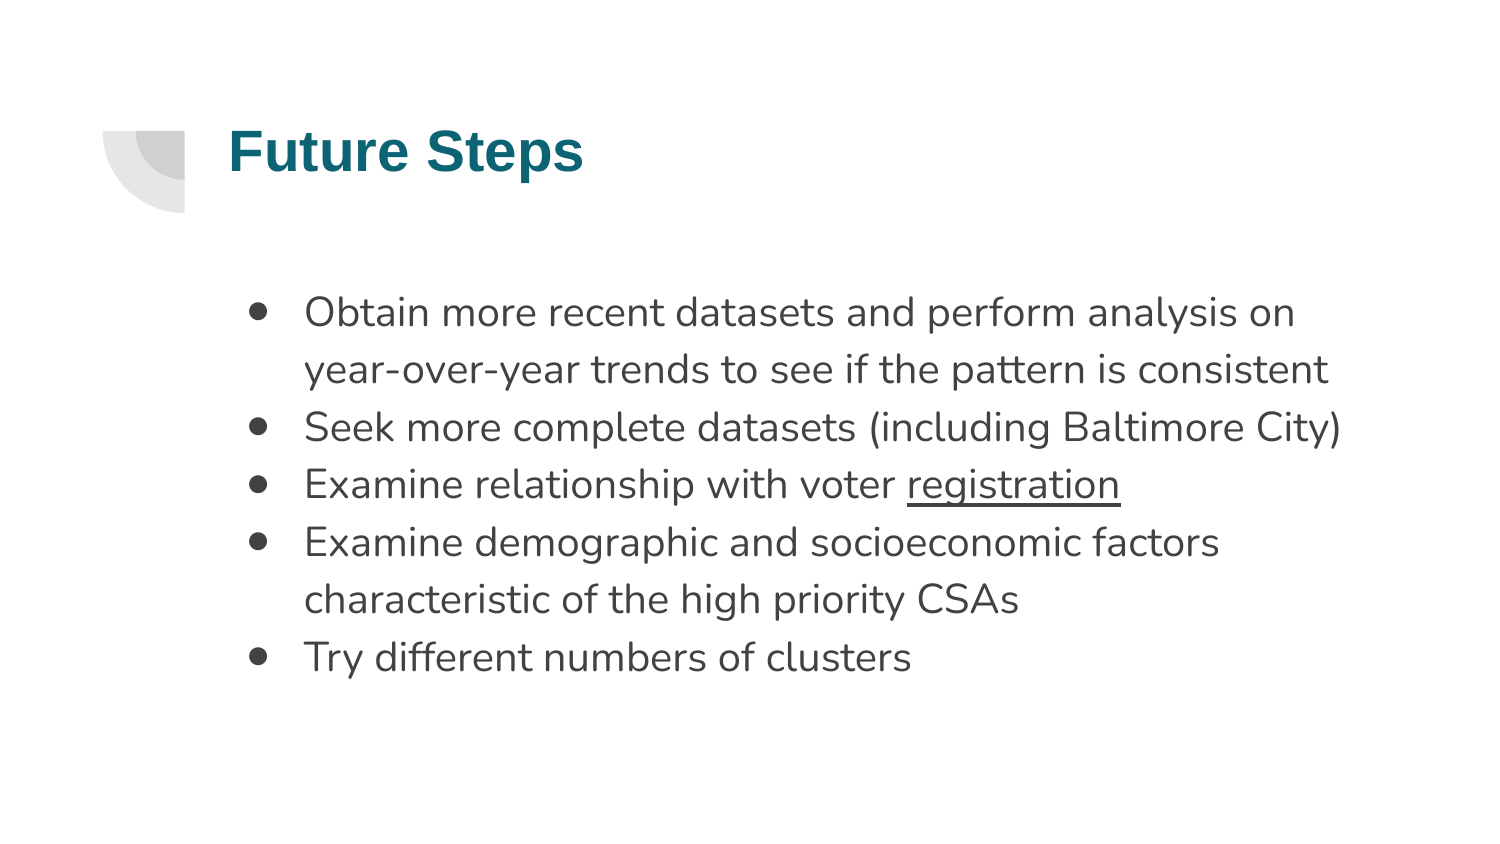

# Future Steps
Obtain more recent datasets and perform analysis on year-over-year trends to see if the pattern is consistent
Seek more complete datasets (including Baltimore City)
Examine relationship with voter registration
Examine demographic and socioeconomic factors characteristic of the high priority CSAs
Try different numbers of clusters